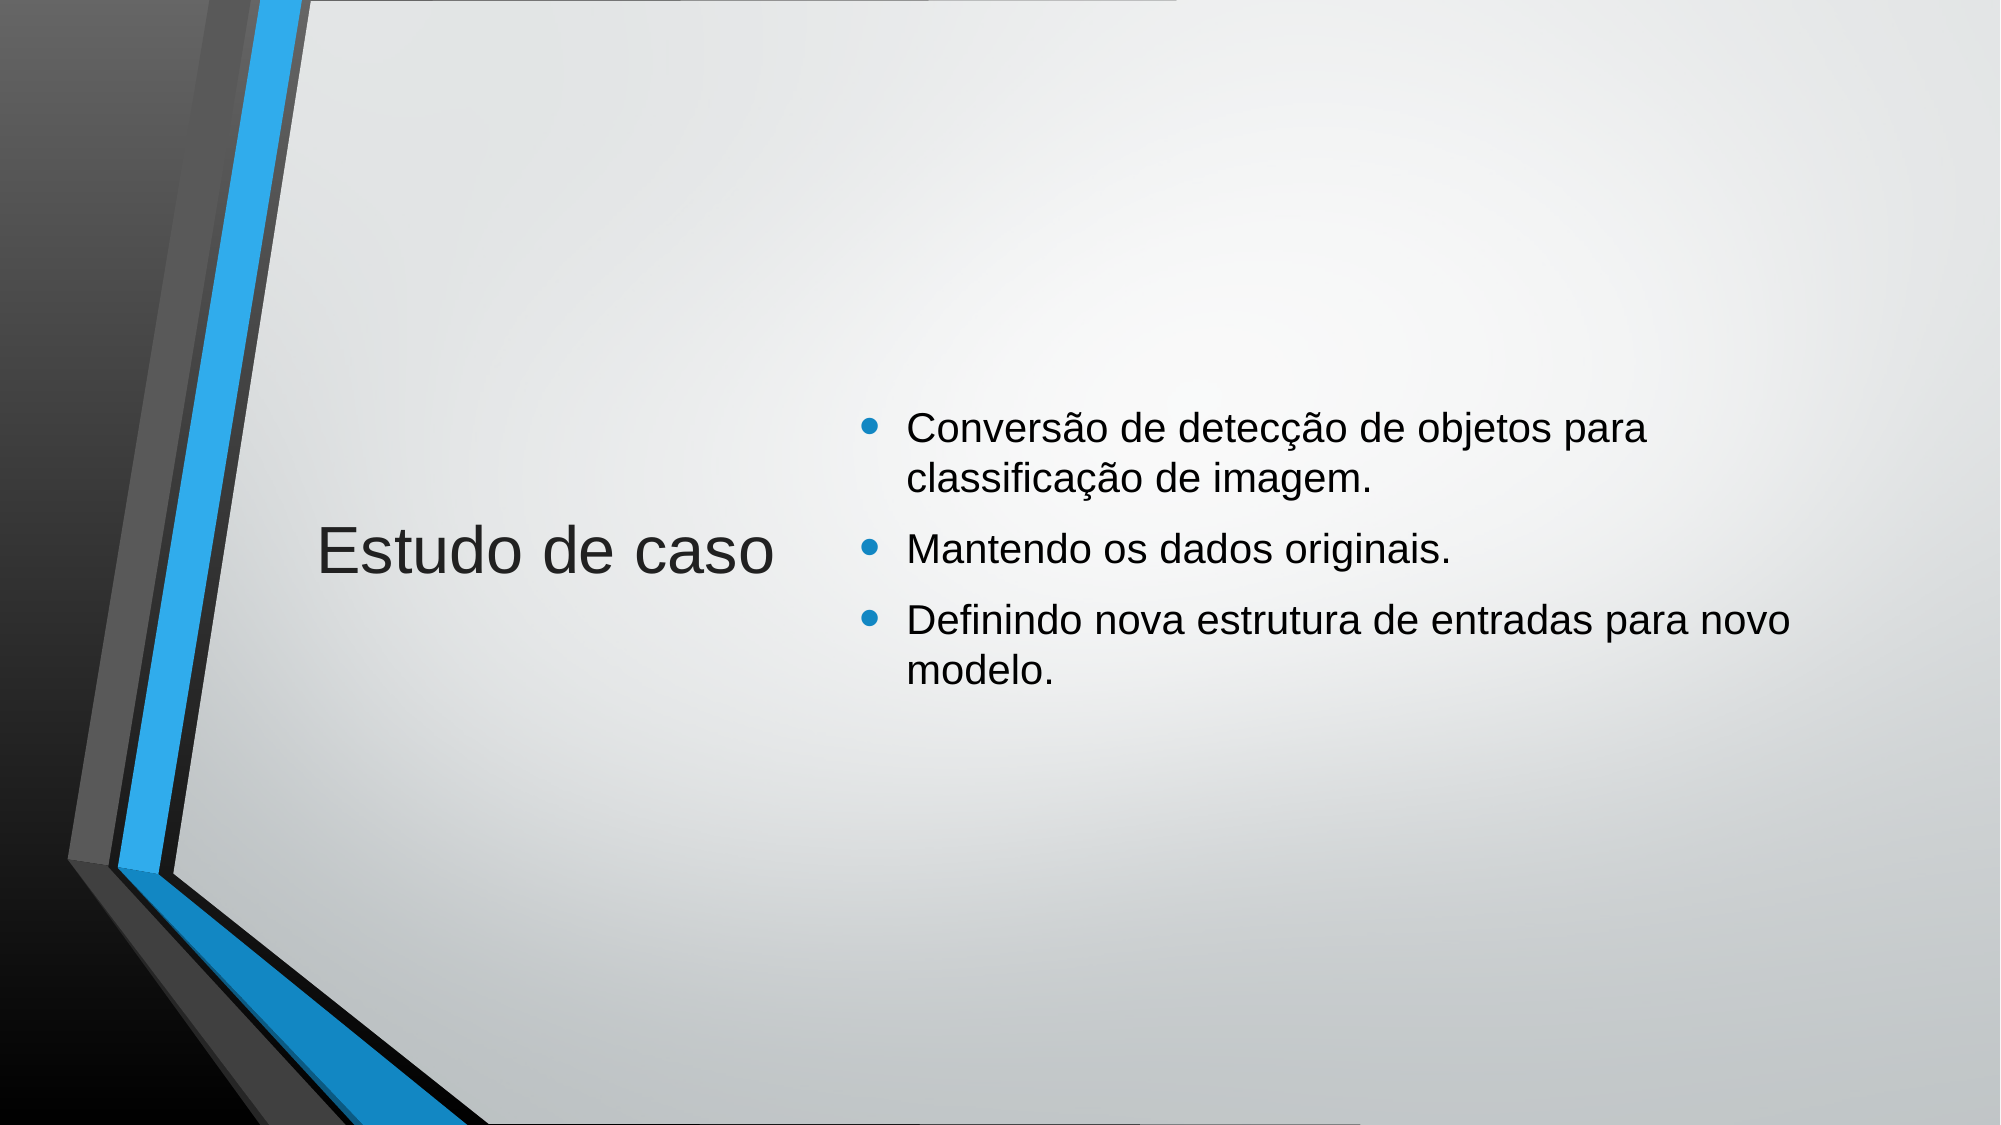

# Estudo de caso
Conversão de detecção de objetos para classificação de imagem.
Mantendo os dados originais.
Definindo nova estrutura de entradas para novo modelo.